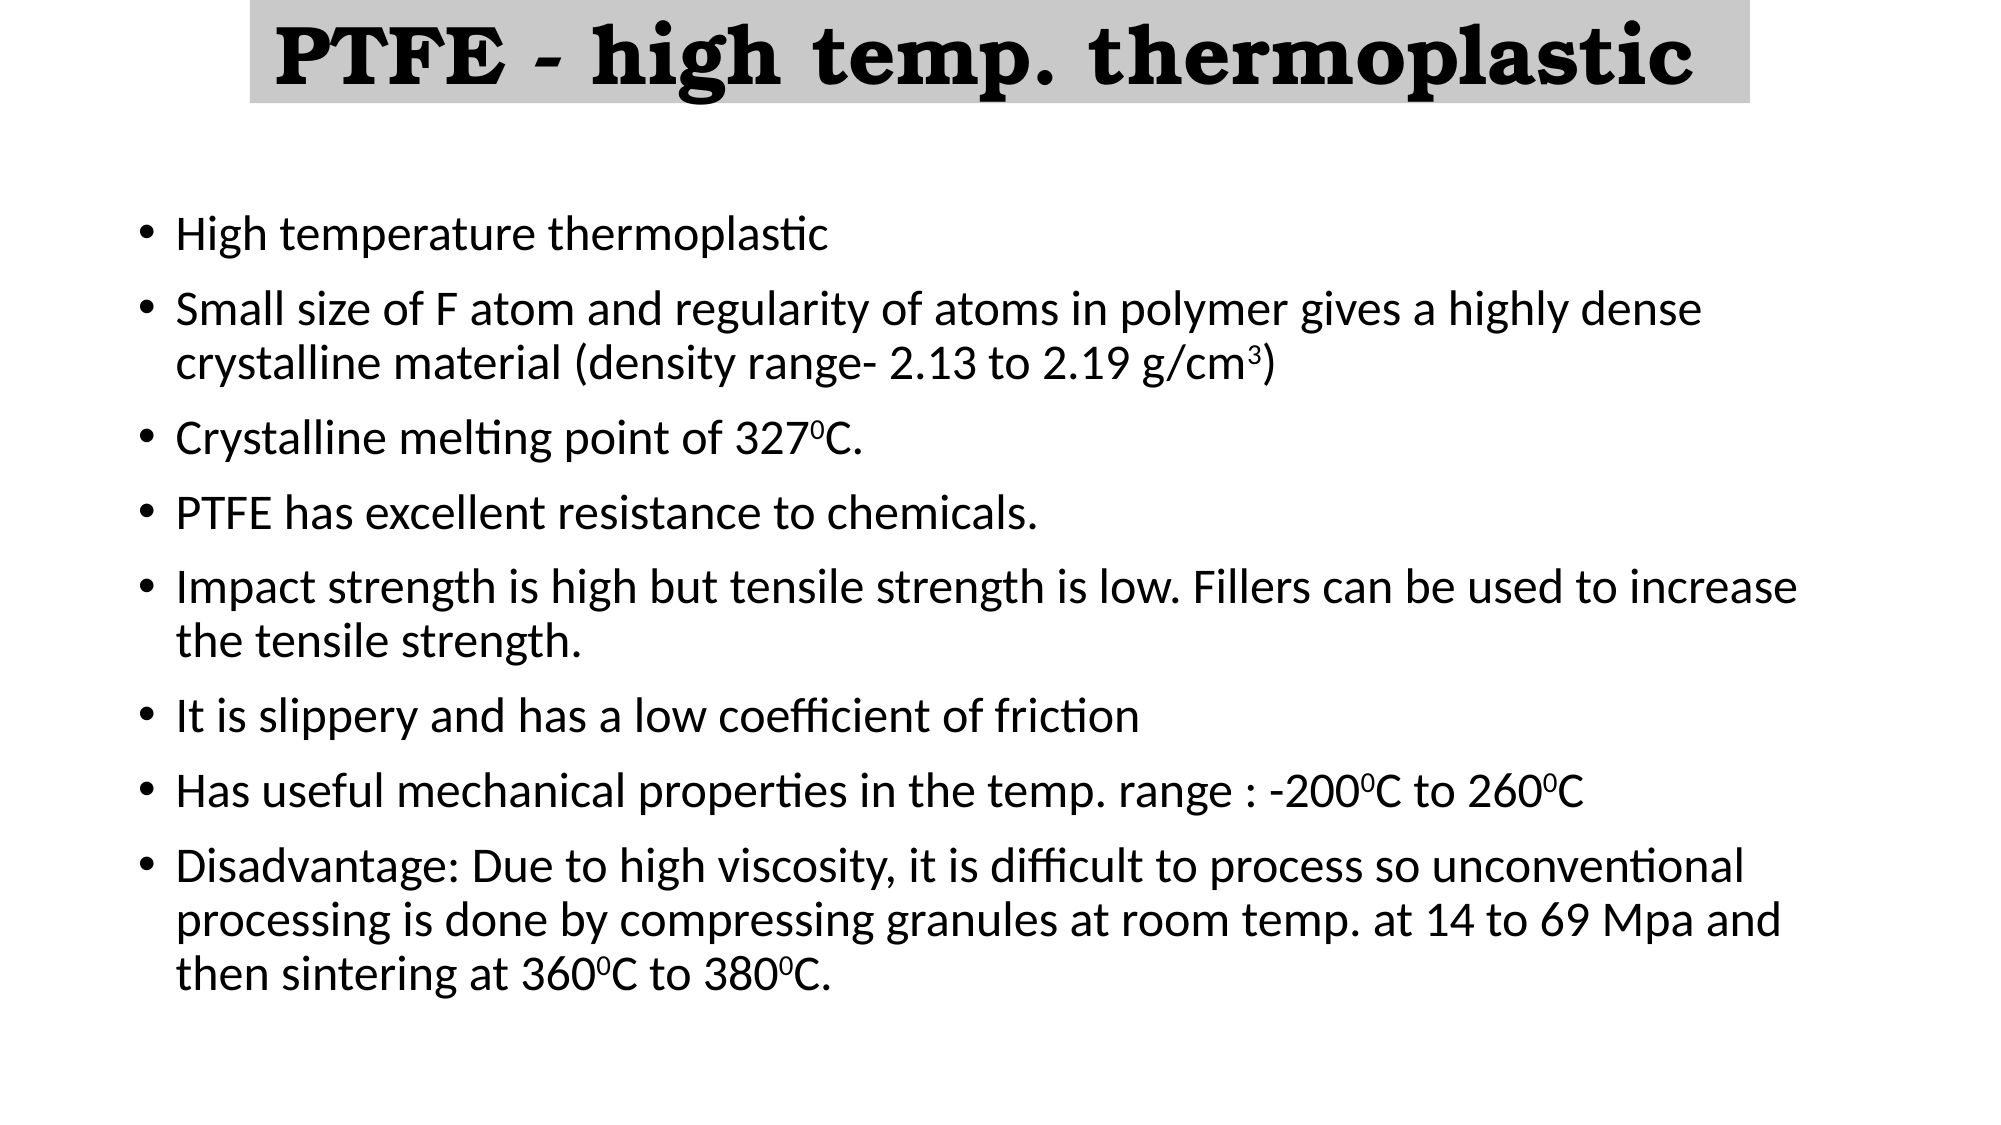

PTFE - high temp. thermoplastic
High temperature thermoplastic
Small size of F atom and regularity of atoms in polymer gives a highly dense crystalline material (density range- 2.13 to 2.19 g/cm3)
Crystalline melting point of 3270C.
PTFE has excellent resistance to chemicals.
Impact strength is high but tensile strength is low. Fillers can be used to increase the tensile strength.
It is slippery and has a low coefficient of friction
Has useful mechanical properties in the temp. range : -2000C to 2600C
Disadvantage: Due to high viscosity, it is difficult to process so unconventional processing is done by compressing granules at room temp. at 14 to 69 Mpa and then sintering at 3600C to 3800C.